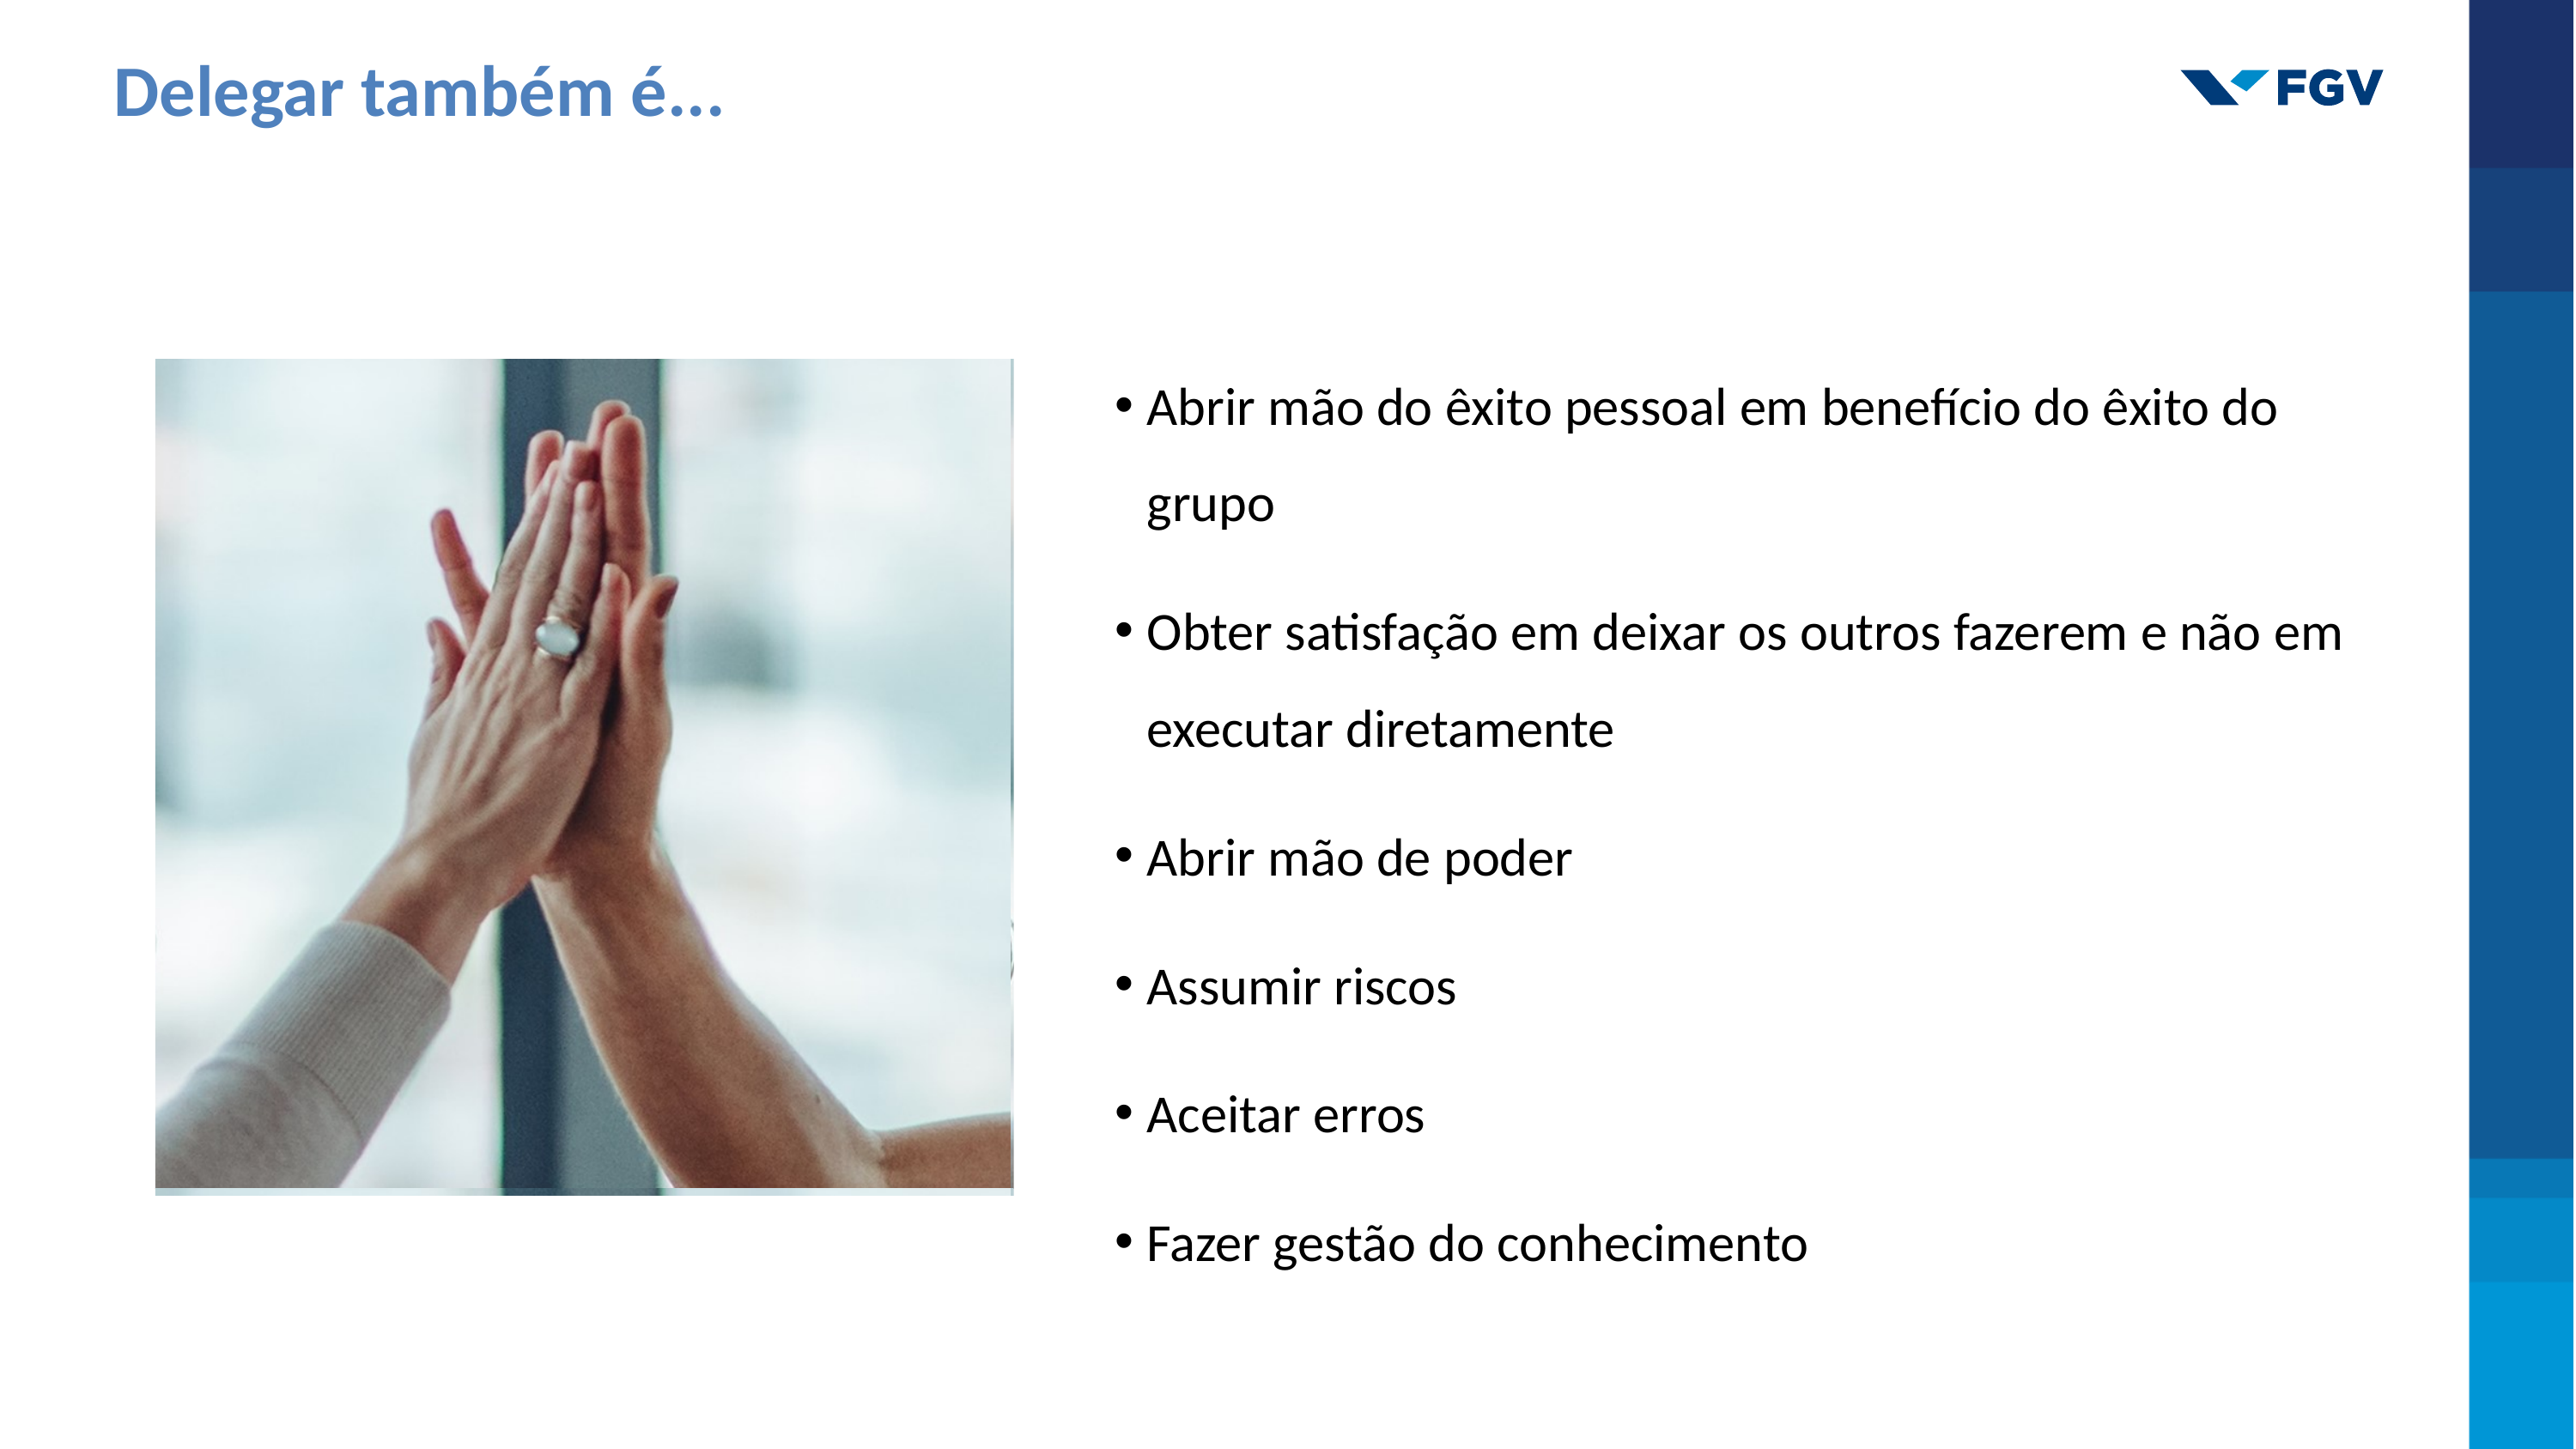

Delegar também é...
Abrir mão do êxito pessoal em benefício do êxito do grupo
Obter satisfação em deixar os outros fazerem e não em executar diretamente
Abrir mão de poder
Assumir riscos
Aceitar erros
Fazer gestão do conhecimento